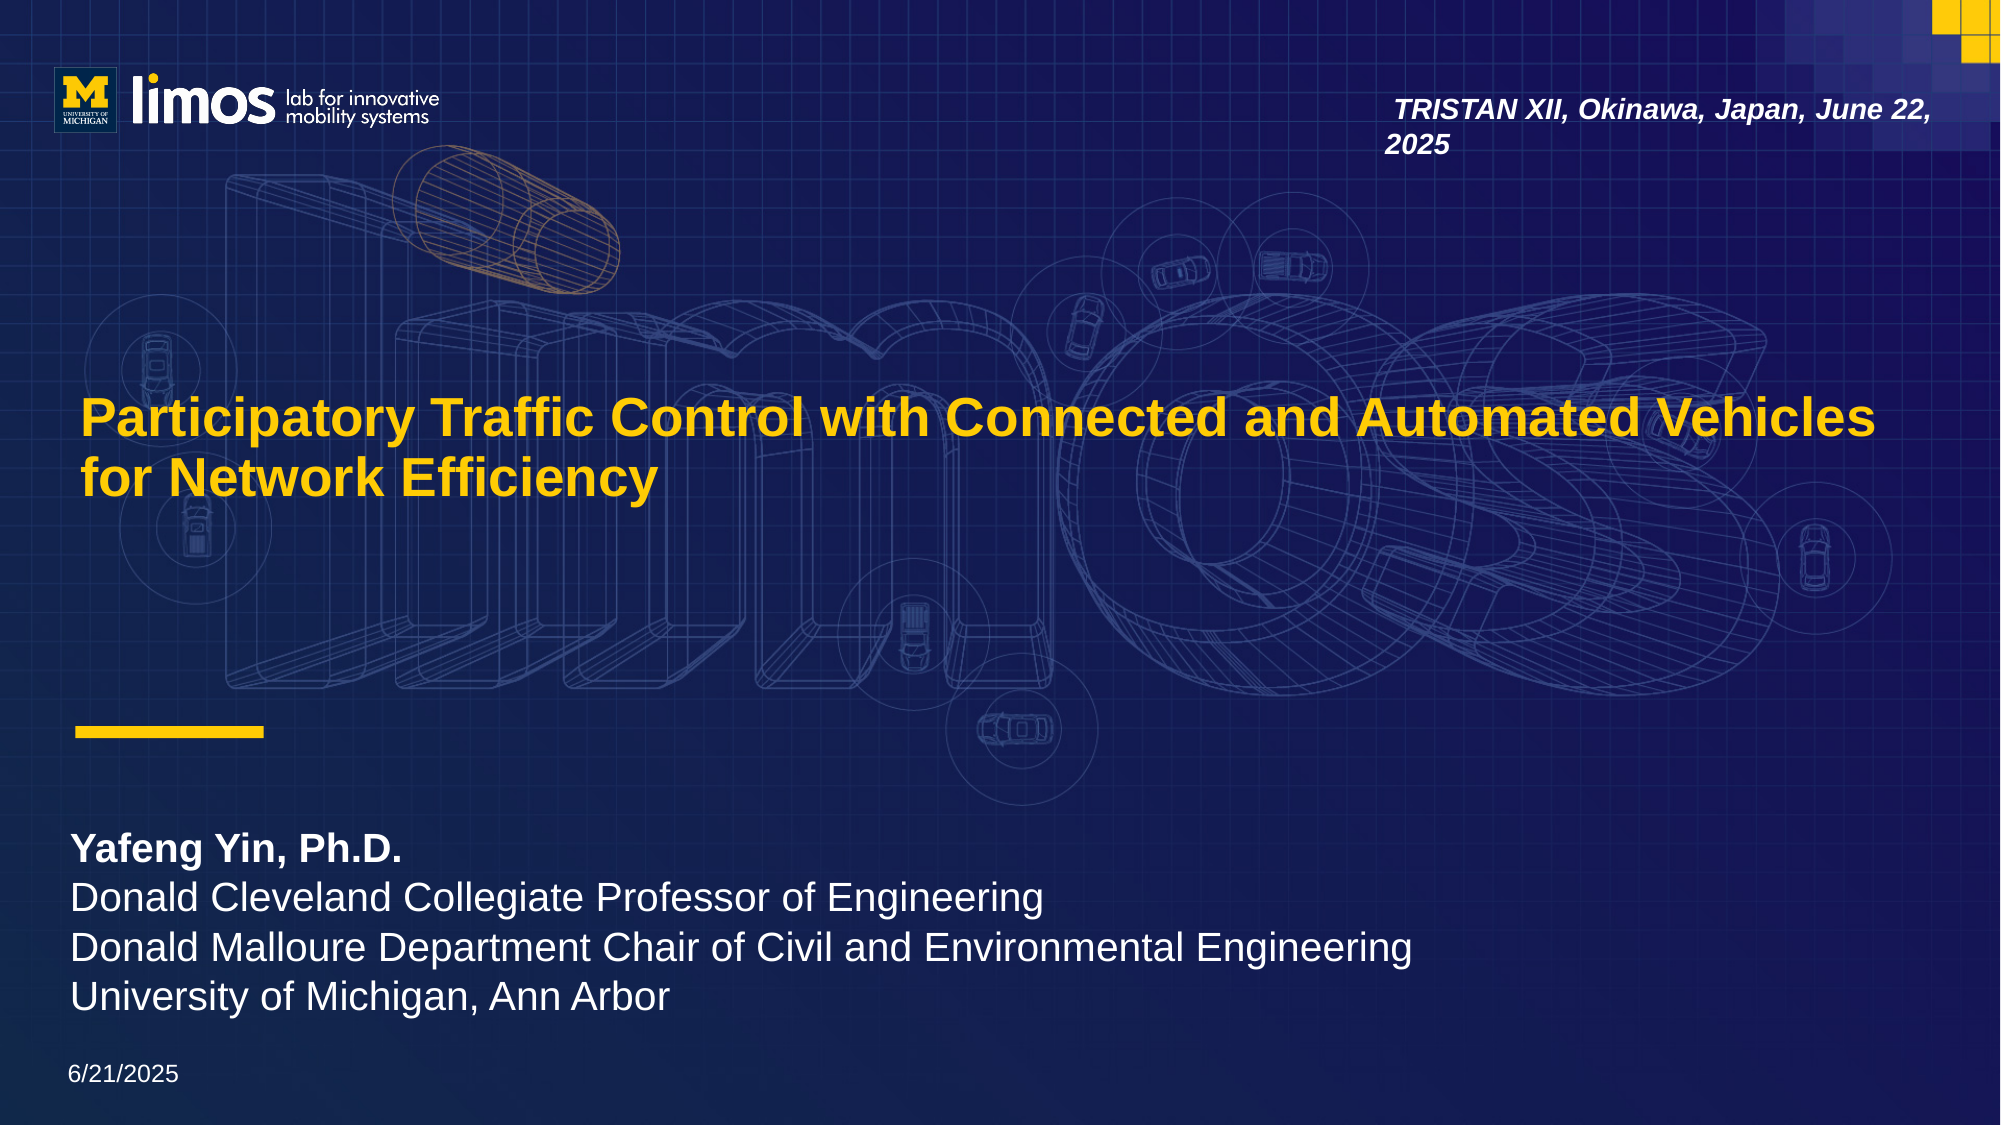

TRISTAN XII, Okinawa, Japan, June 22, 2025
# Participatory Traffic Control with Connected and Automated Vehicles for Network Efficiency
Yafeng Yin, Ph.D.
Donald Cleveland Collegiate Professor of Engineering
Donald Malloure Department Chair of Civil and Environmental Engineering
University of Michigan, Ann Arbor